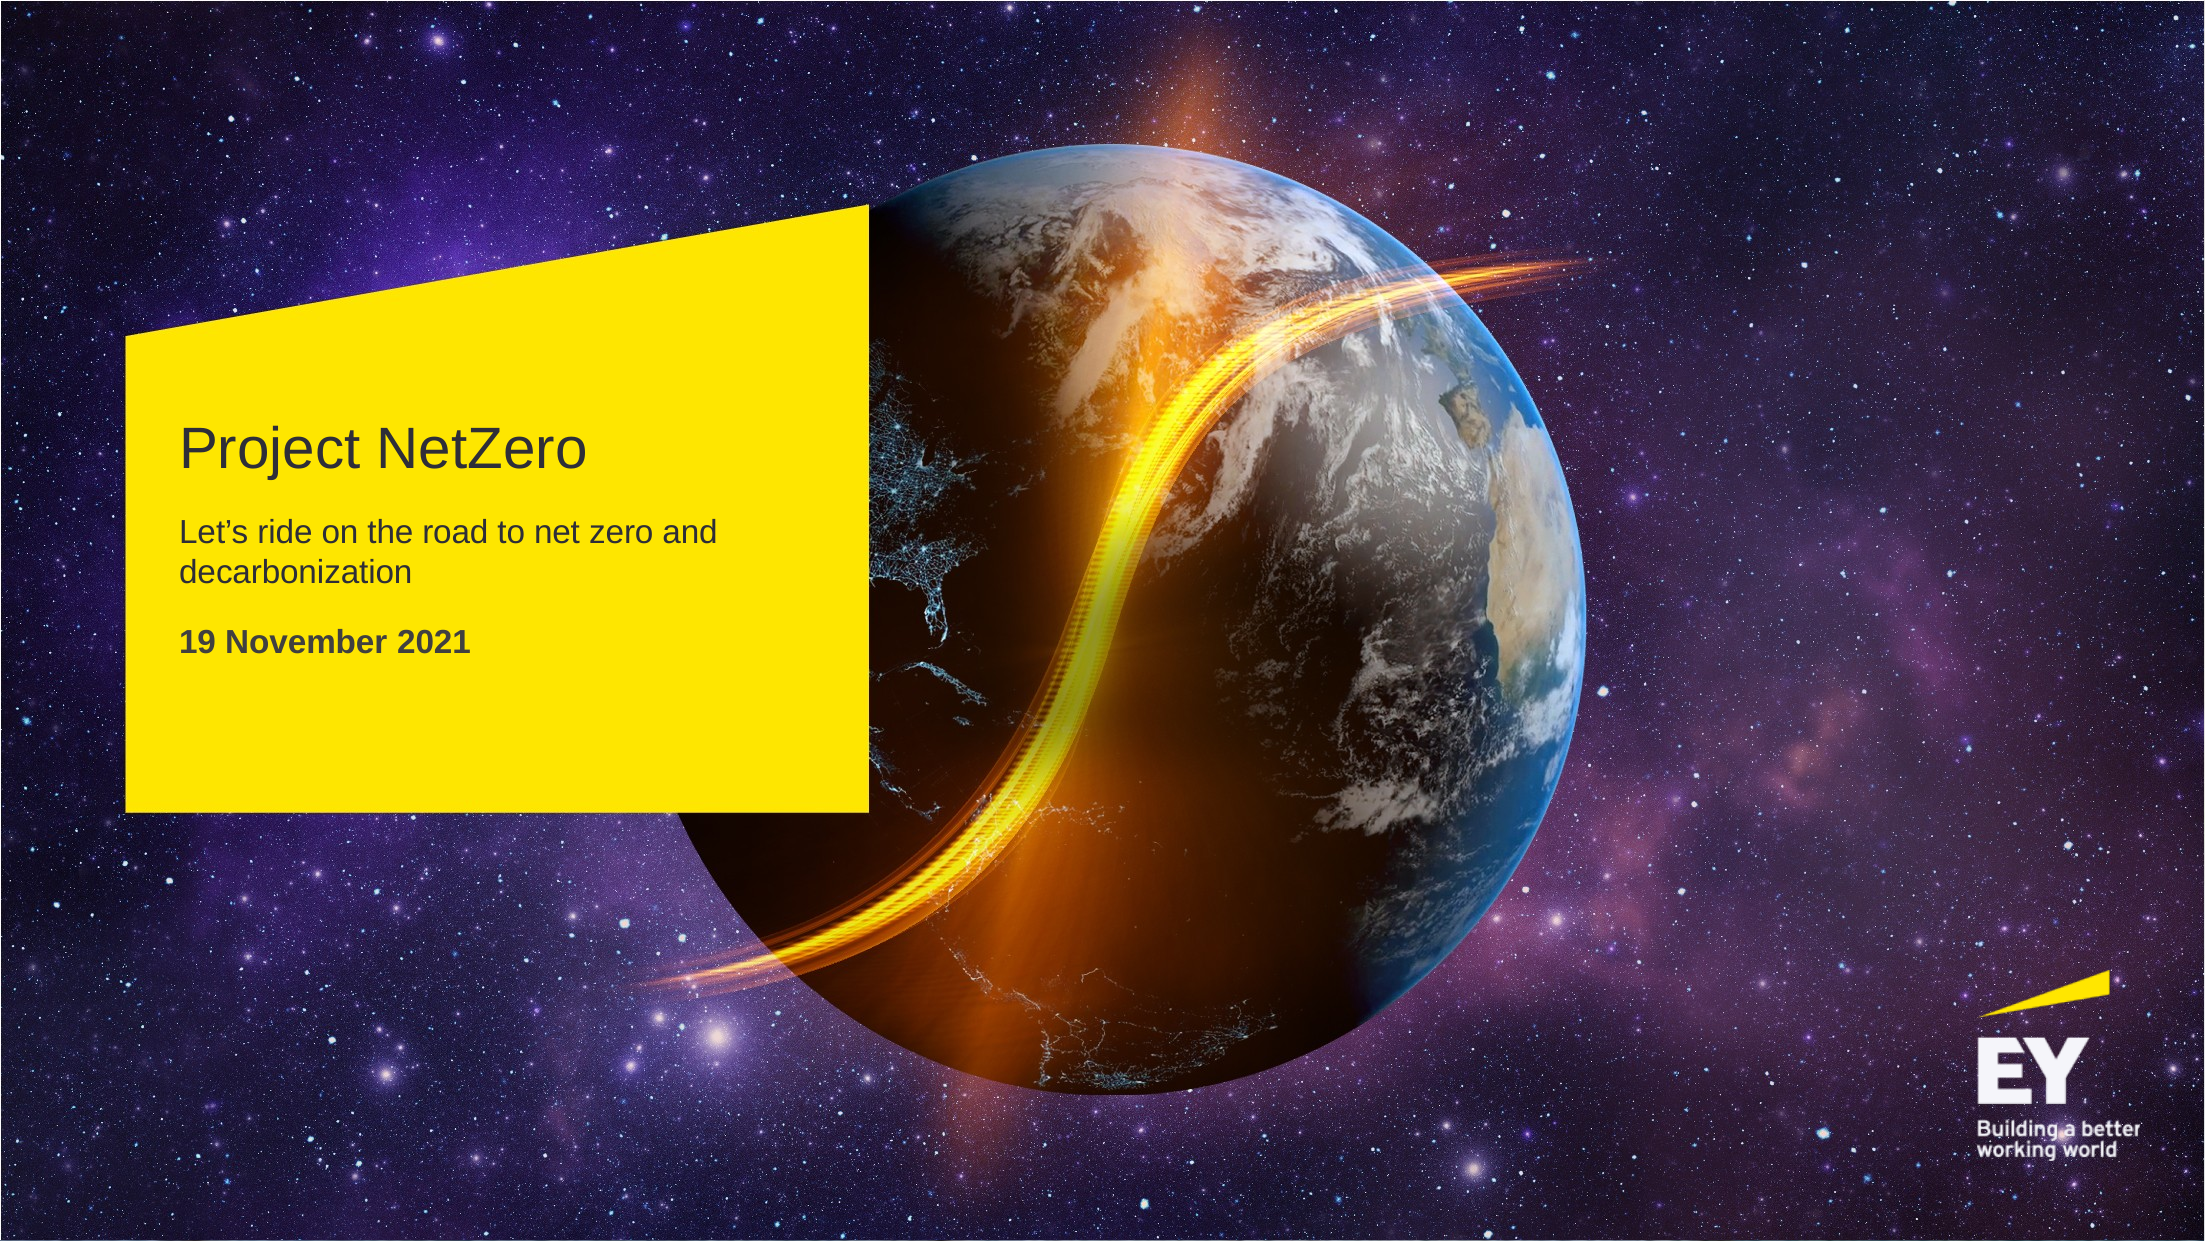

Project NetZero
Let’s ride on the road to net zero and decarbonization
19 November 2021